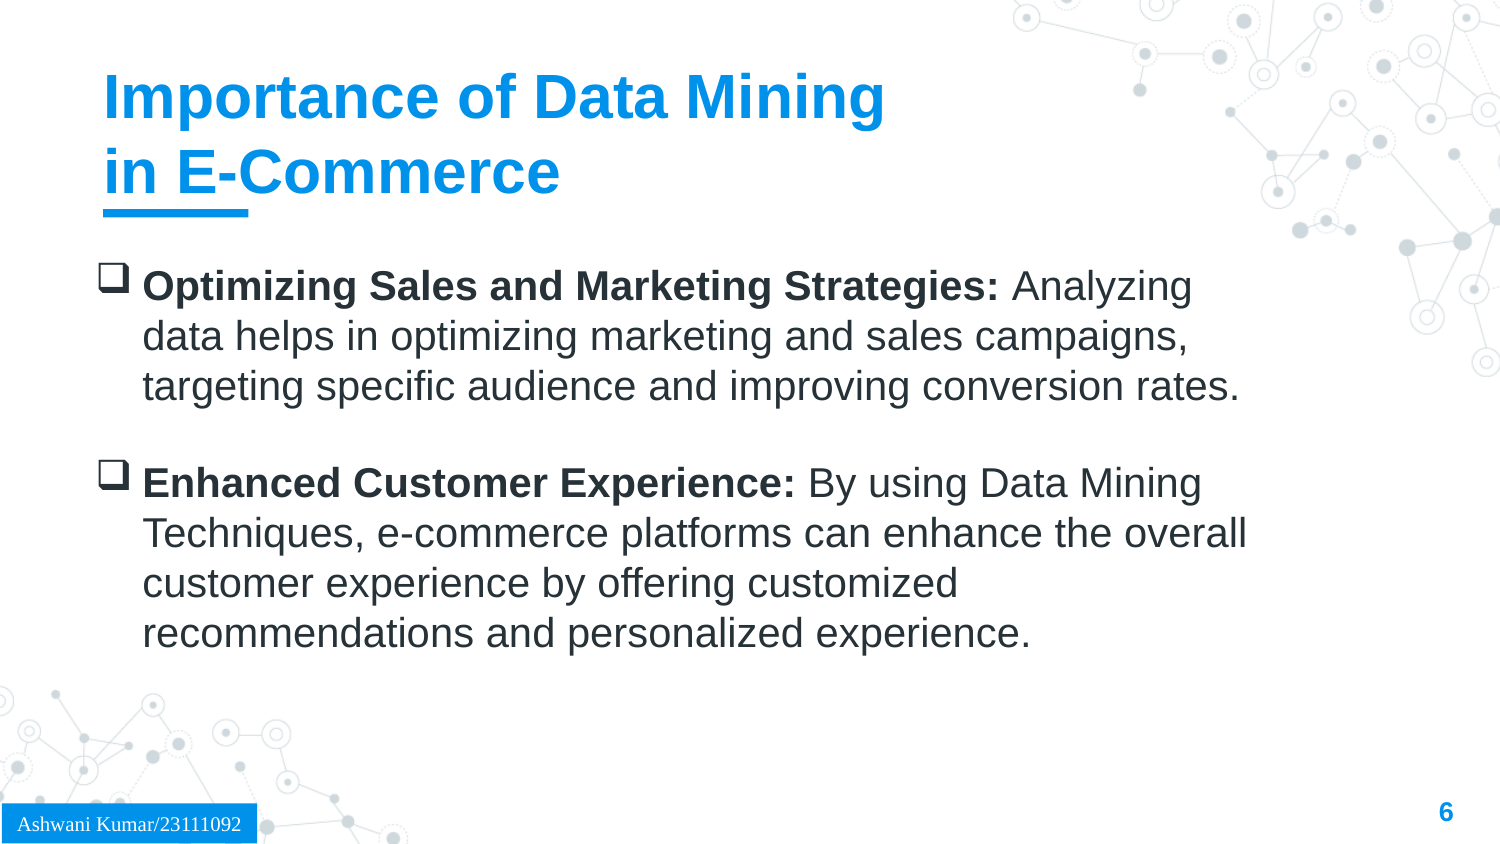

# Importance of Data Mining in E-Commerce

Optimizing Sales and Marketing Strategies: Analyzing data helps in optimizing marketing and sales campaigns, targeting specific audience and improving conversion rates.
Enhanced Customer Experience: By using Data Mining Techniques, e-commerce platforms can enhance the overall customer experience by offering customized recommendations and personalized experience.
6
Ashwani Kumar/23111092